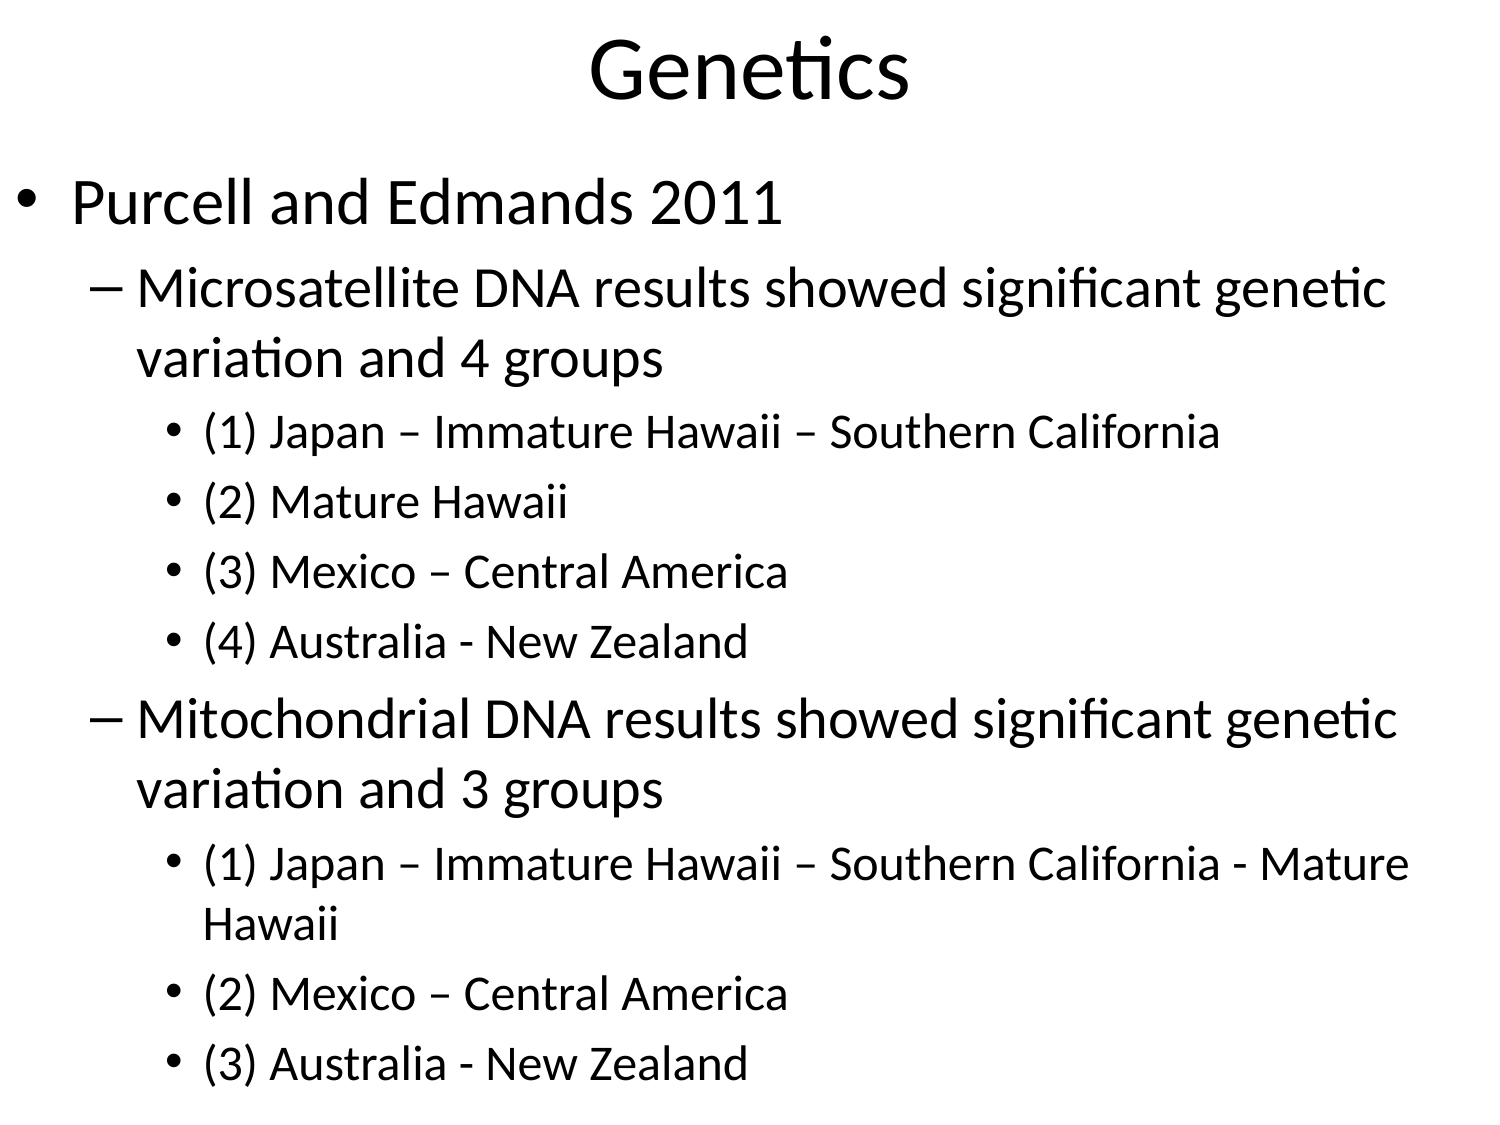

# Genetics
Purcell and Edmands 2011
Microsatellite DNA results showed significant genetic variation and 4 groups
(1) Japan – Immature Hawaii – Southern California
(2) Mature Hawaii
(3) Mexico – Central America
(4) Australia - New Zealand
Mitochondrial DNA results showed significant genetic variation and 3 groups
(1) Japan – Immature Hawaii – Southern California - Mature Hawaii
(2) Mexico – Central America
(3) Australia - New Zealand